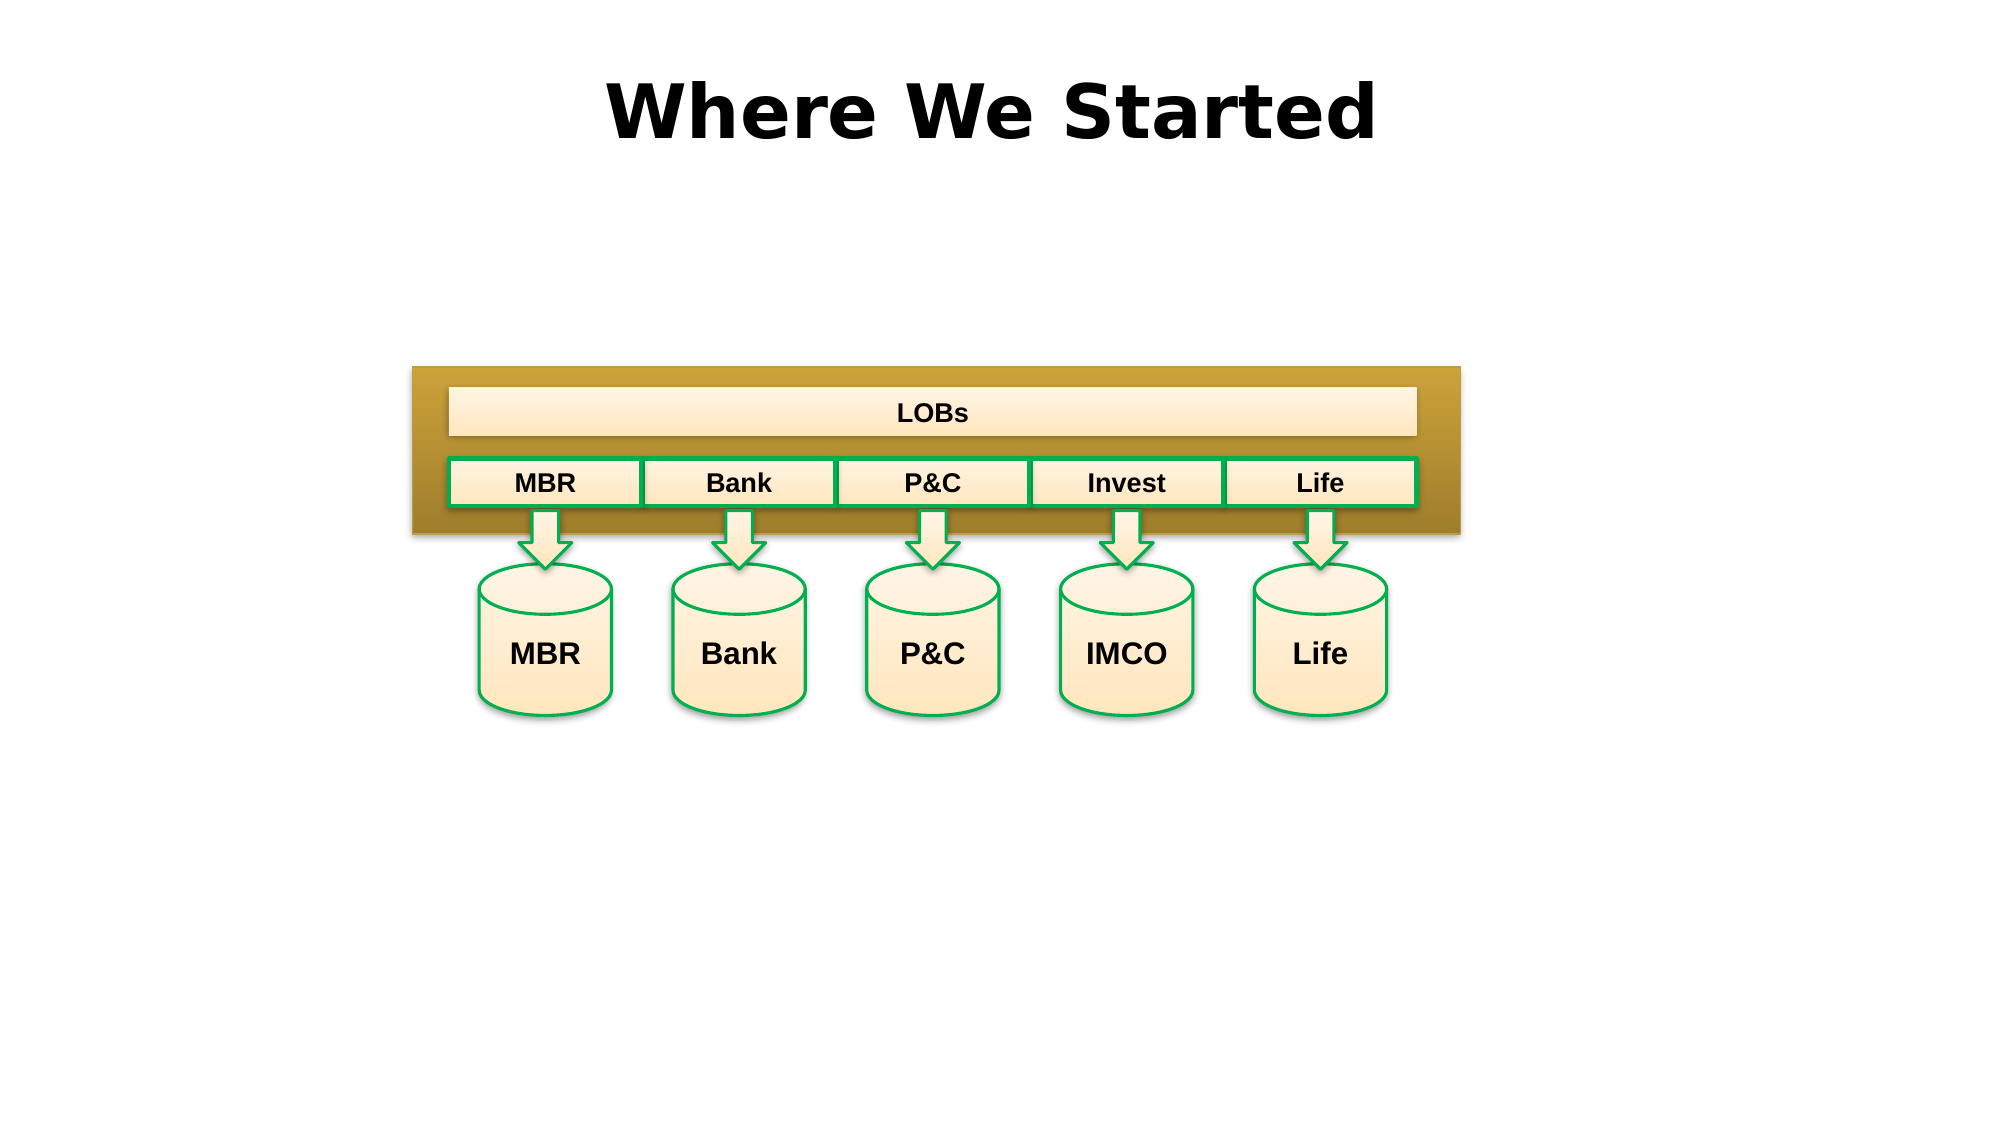

# Where We Started

LOBs
MBR

MBR
Bank

Bank
P&C

P&C
Invest

IMCO
Life

Life